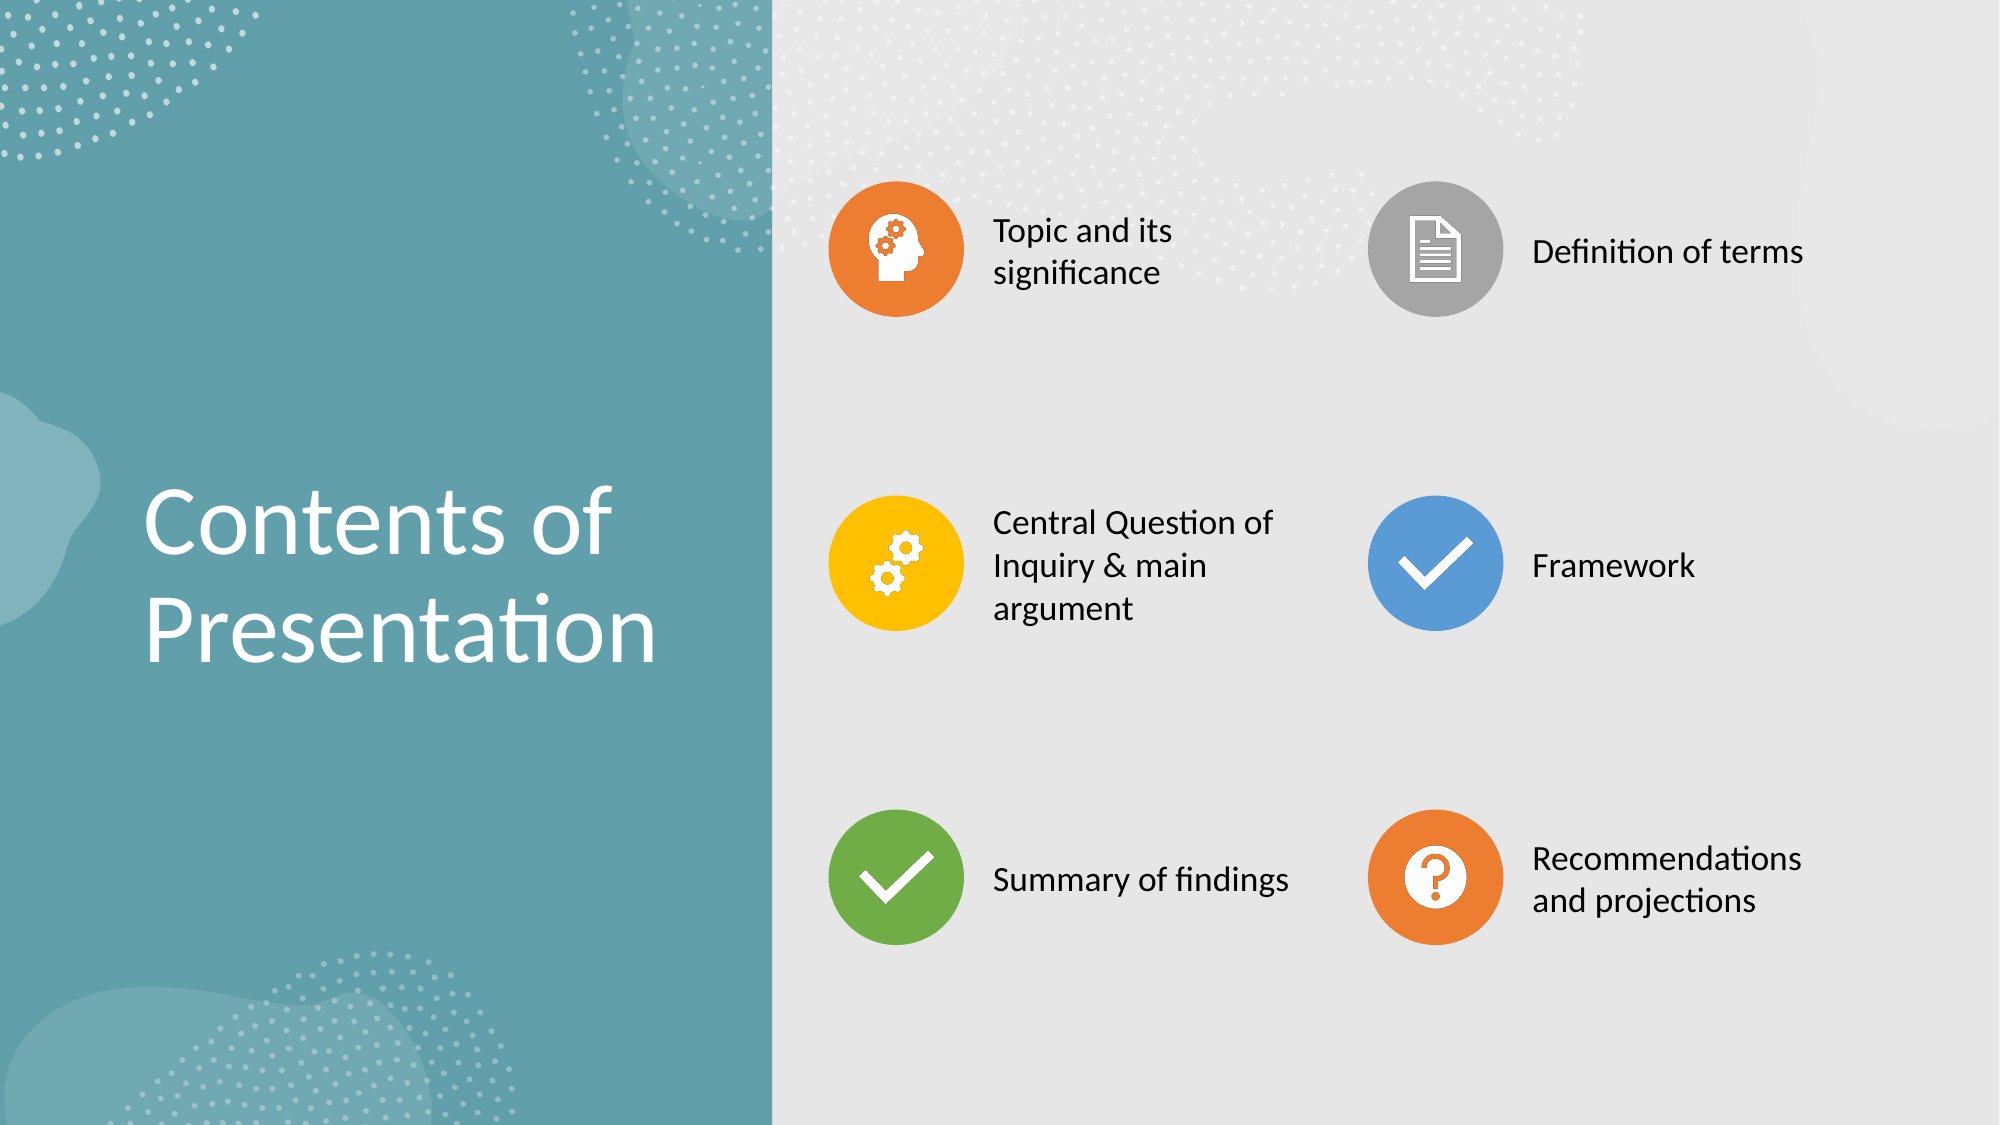

Topic and its significance
Definition of terms
Central Question of Inquiry & main argument
Framework
Summary of findings
Recommendations and projections
# Contents of Presentation